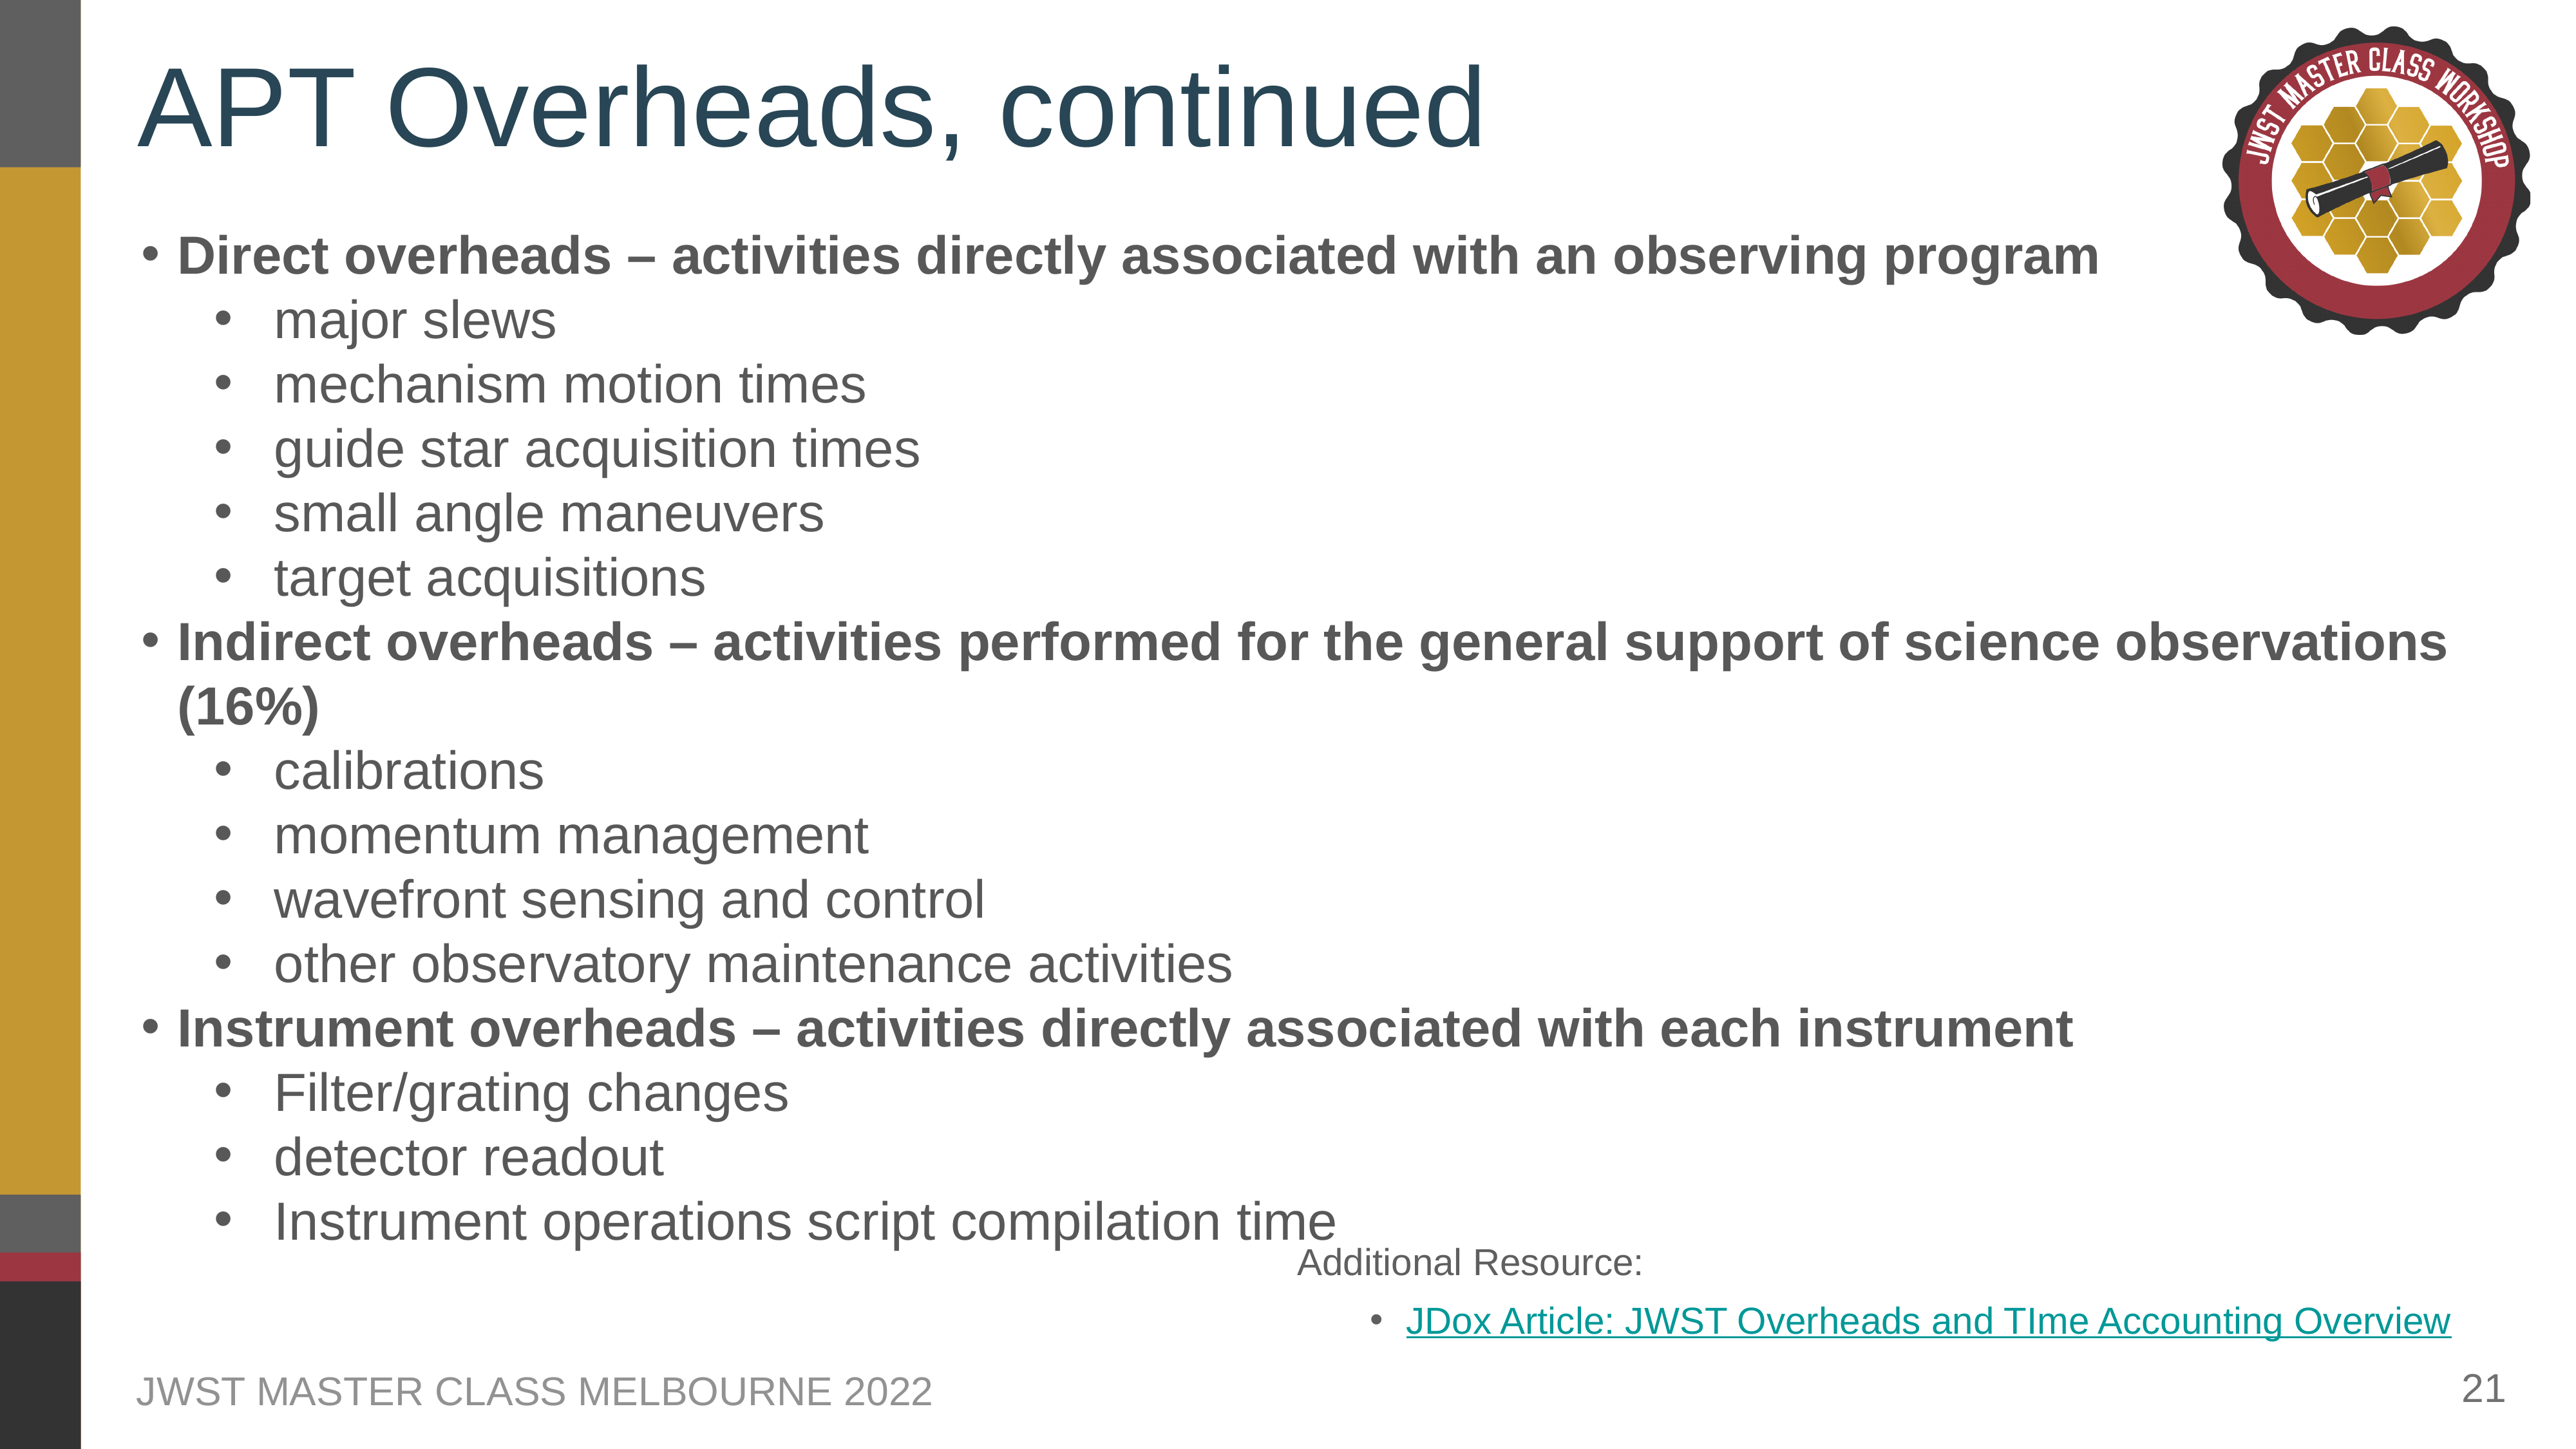

# APT Overheads, continued
Direct overheads – activities directly associated with an observing program
major slews
mechanism motion times
guide star acquisition times
small angle maneuvers
target acquisitions
Indirect overheads – activities performed for the general support of science observations (16%)
calibrations
momentum management
wavefront sensing and control
other observatory maintenance activities
Instrument overheads – activities directly associated with each instrument
Filter/grating changes
detector readout
Instrument operations script compilation time

Additional Resource:
JDox Article: JWST Overheads and TIme Accounting Overview
21